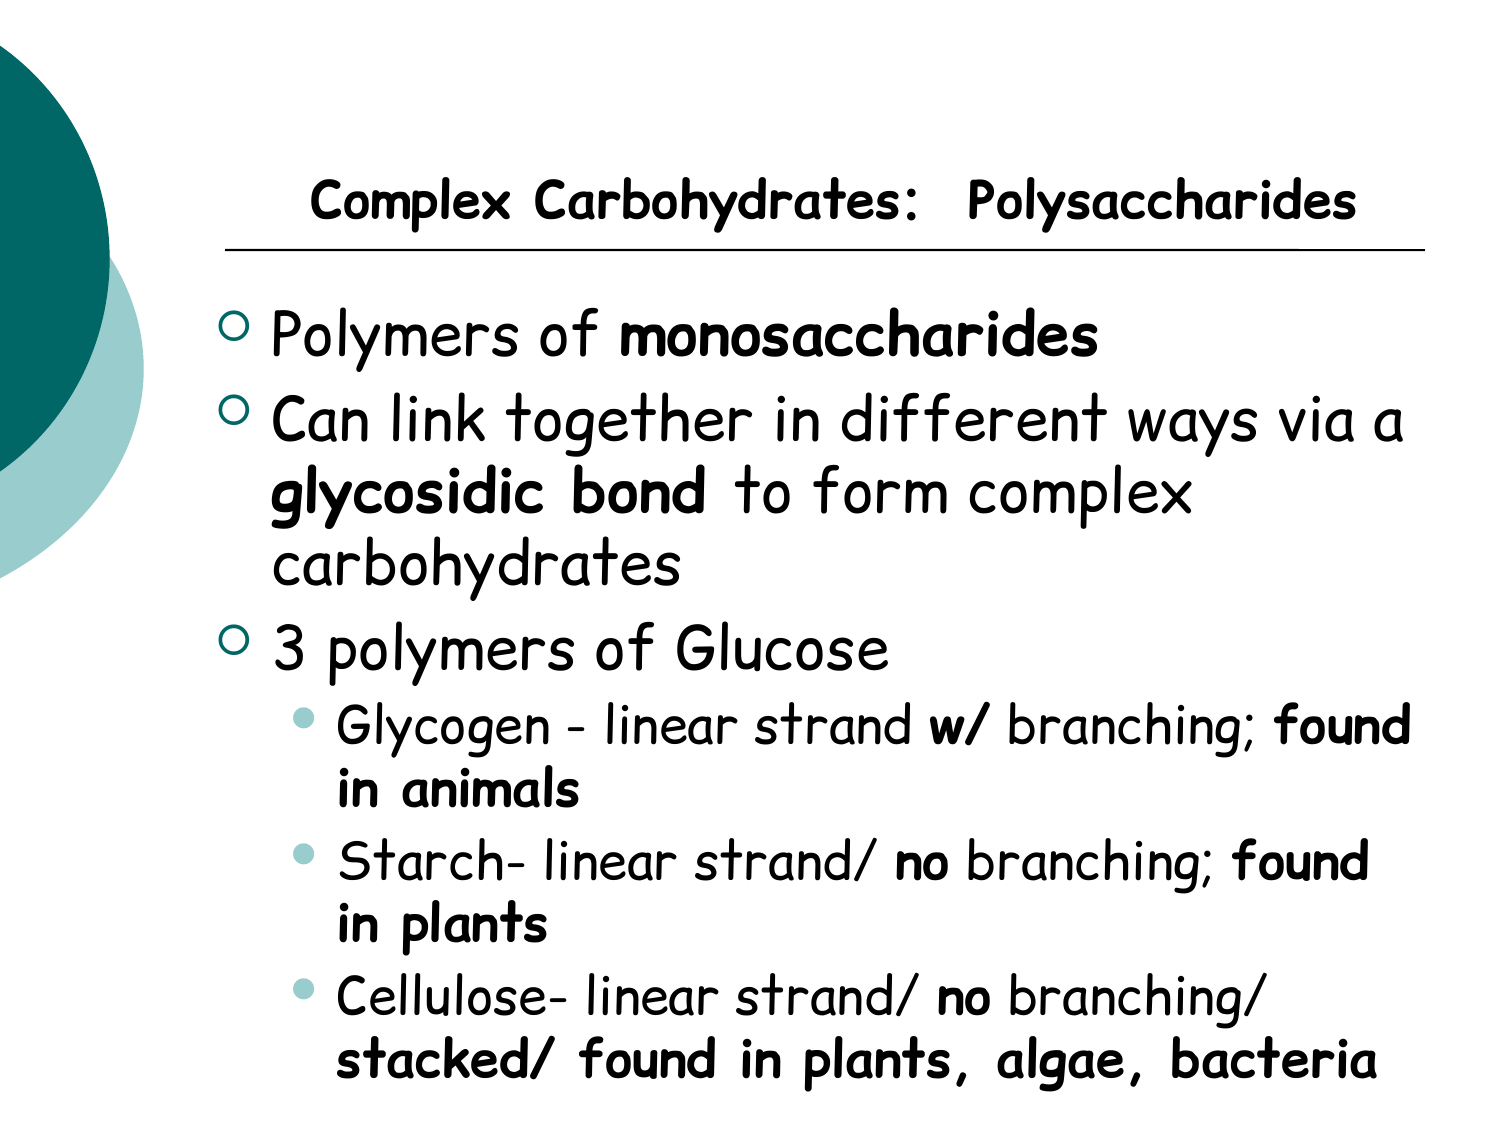

# Complex Carbohydrates:  Polysaccharides
Polymers of monosaccharides
Can link together in different ways via a glycosidic bond to form complex carbohydrates
3 polymers of Glucose
Glycogen - linear strand w/ branching; found in animals
Starch- linear strand/ no branching; found in plants
Cellulose- linear strand/ no branching/ stacked/ found in plants, algae, bacteria